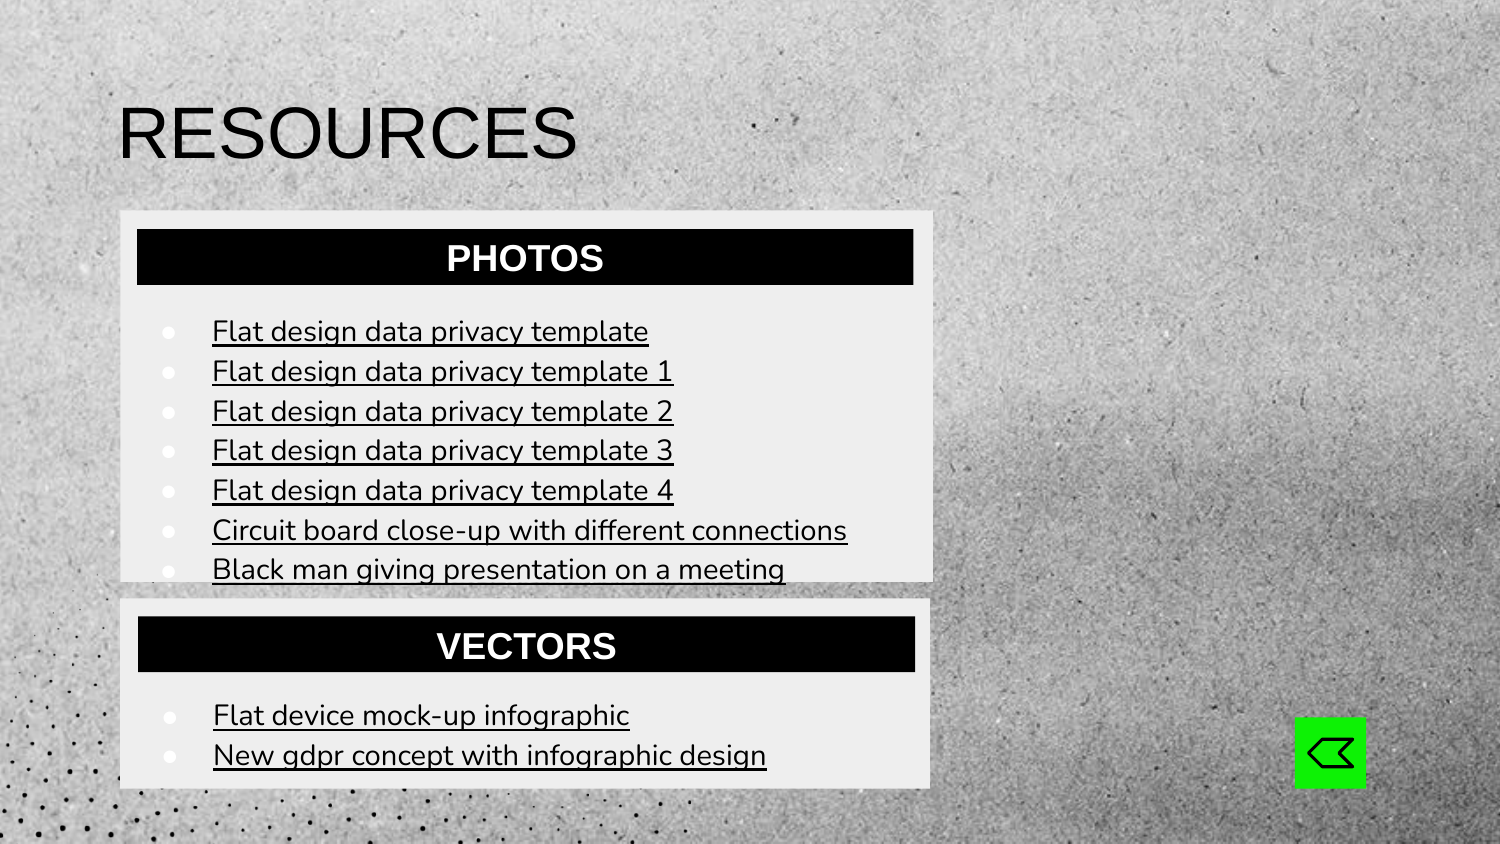

# RESOURCES

PHOTOS
Flat design data privacy template
Flat design data privacy template 1
Flat design data privacy template 2
Flat design data privacy template 3
Flat design data privacy template 4
Circuit board close-up with different connections
Black man giving presentation on a meeting

VECTORS
Flat device mock-up infographic
New gdpr concept with infographic design